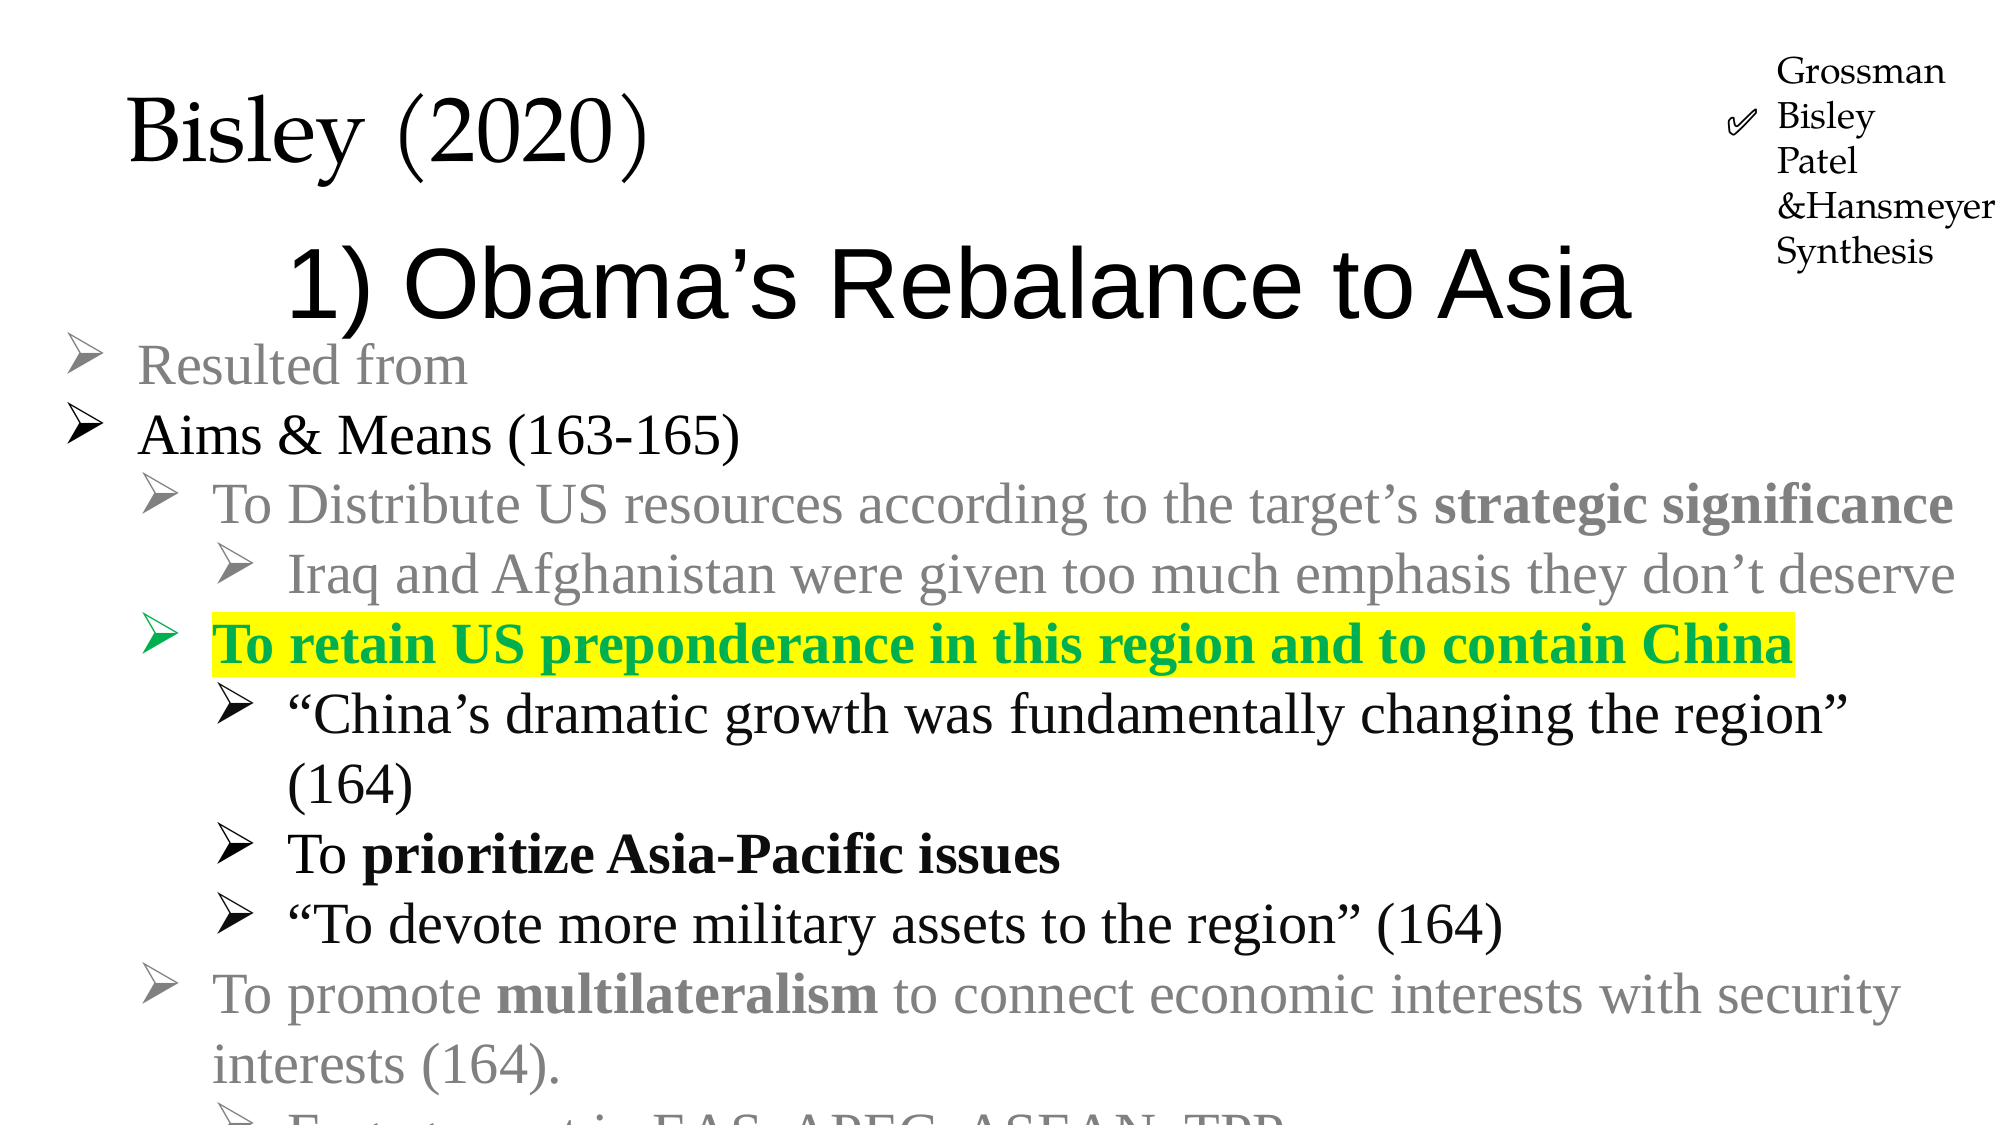

Bisley (2020)
Grossman
Bisley
Patel &Hansmeyer
Synthesis
✅
1) Obama’s Rebalance to Asia
Resulted from
Aims & Means (163-165)
To Distribute US resources according to the target’s strategic significance
Iraq and Afghanistan were given too much emphasis they don’t deserve
To retain US preponderance in this region and to contain China
“China’s dramatic growth was fundamentally changing the region” (164)
To prioritize Asia-Pacific issues
“To devote more military assets to the region” (164)
To promote multilateralism to connect economic interests with security interests (164).
Engagement in EAS, APEC, ASEAN, TPP